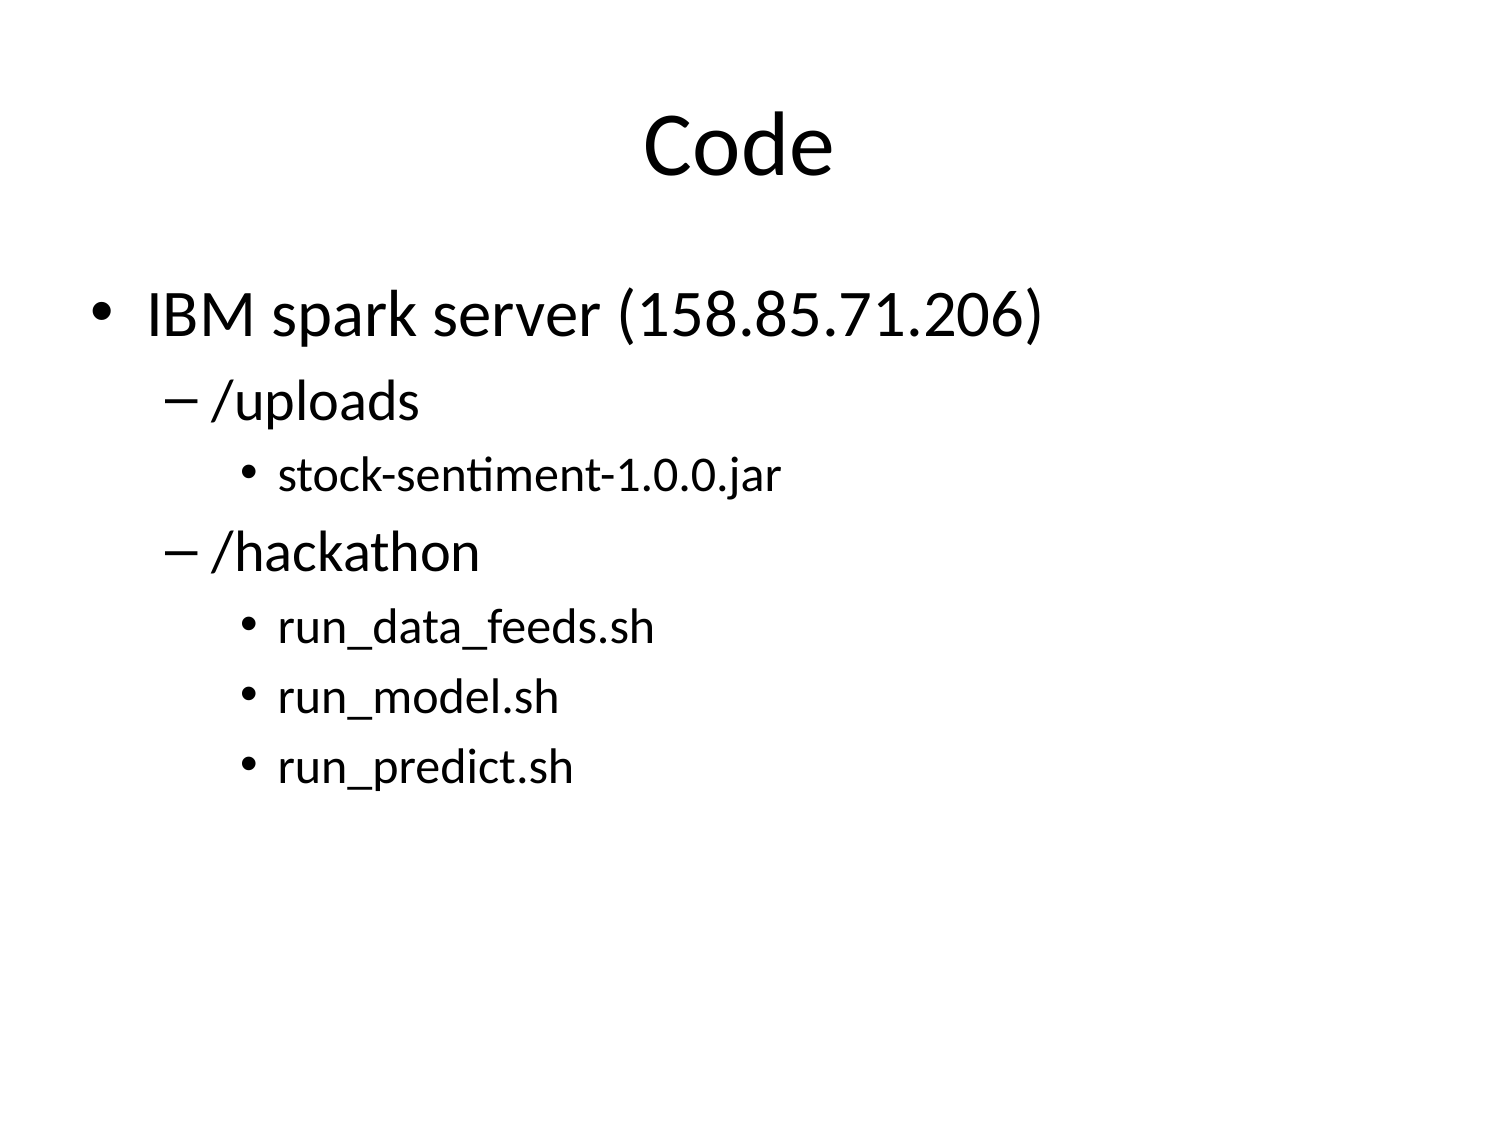

# Code
IBM spark server (158.85.71.206)
/uploads
stock-sentiment-1.0.0.jar
/hackathon
run_data_feeds.sh
run_model.sh
run_predict.sh